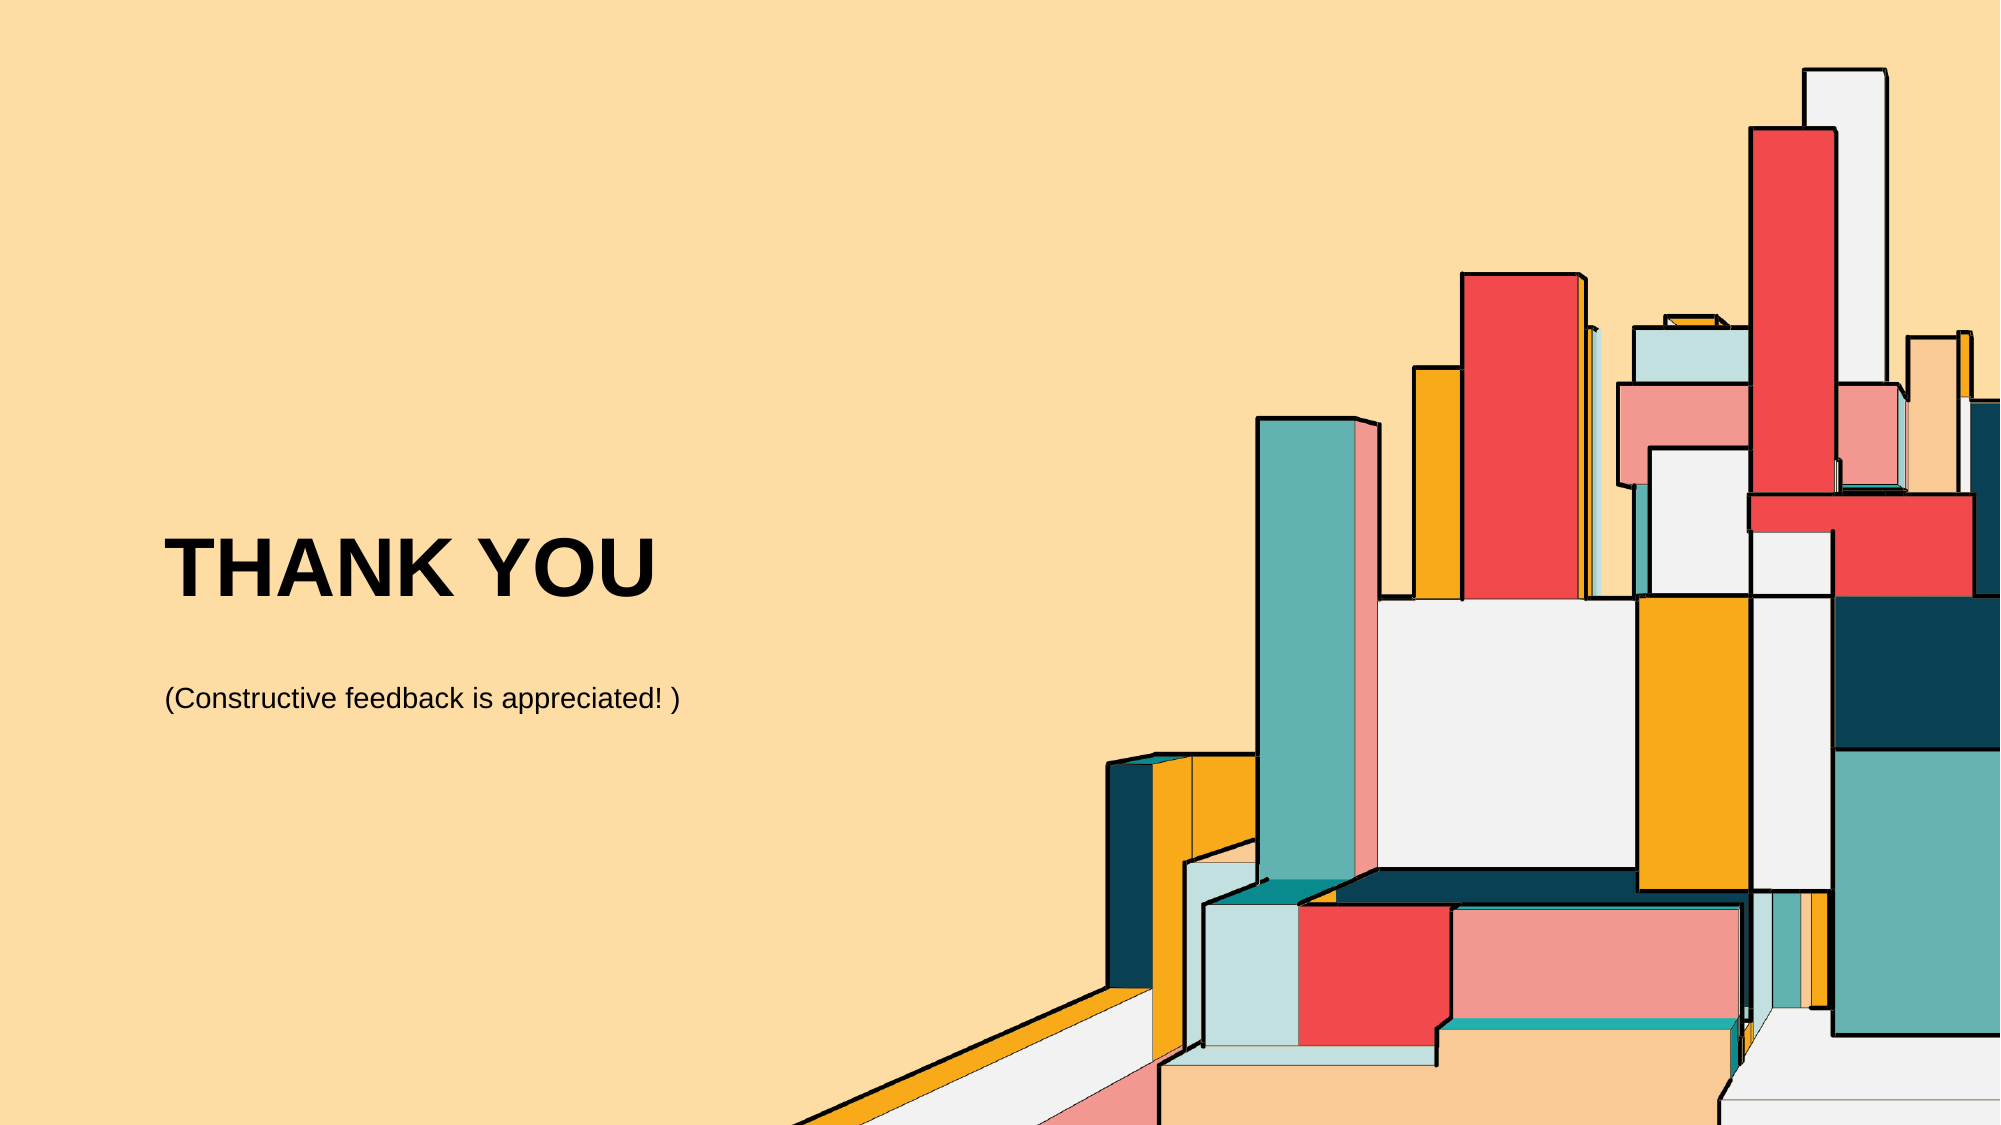

# Thank you
(Constructive feedback is appreciated! )